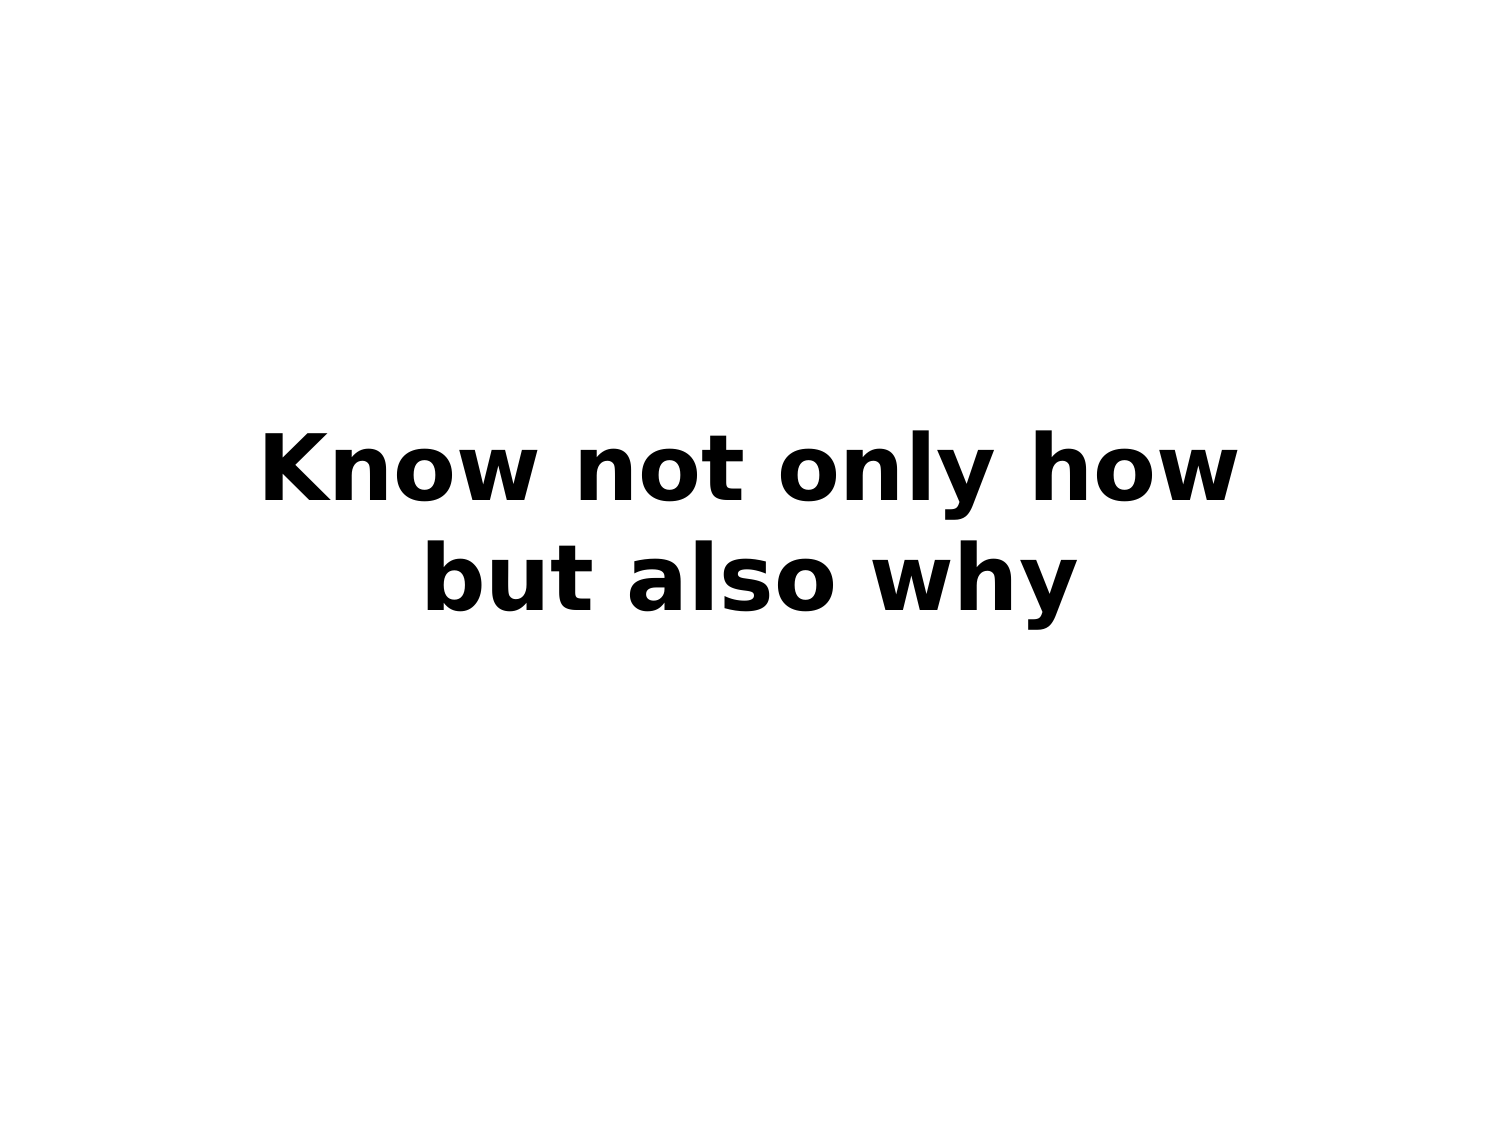

Know not only how
but also why